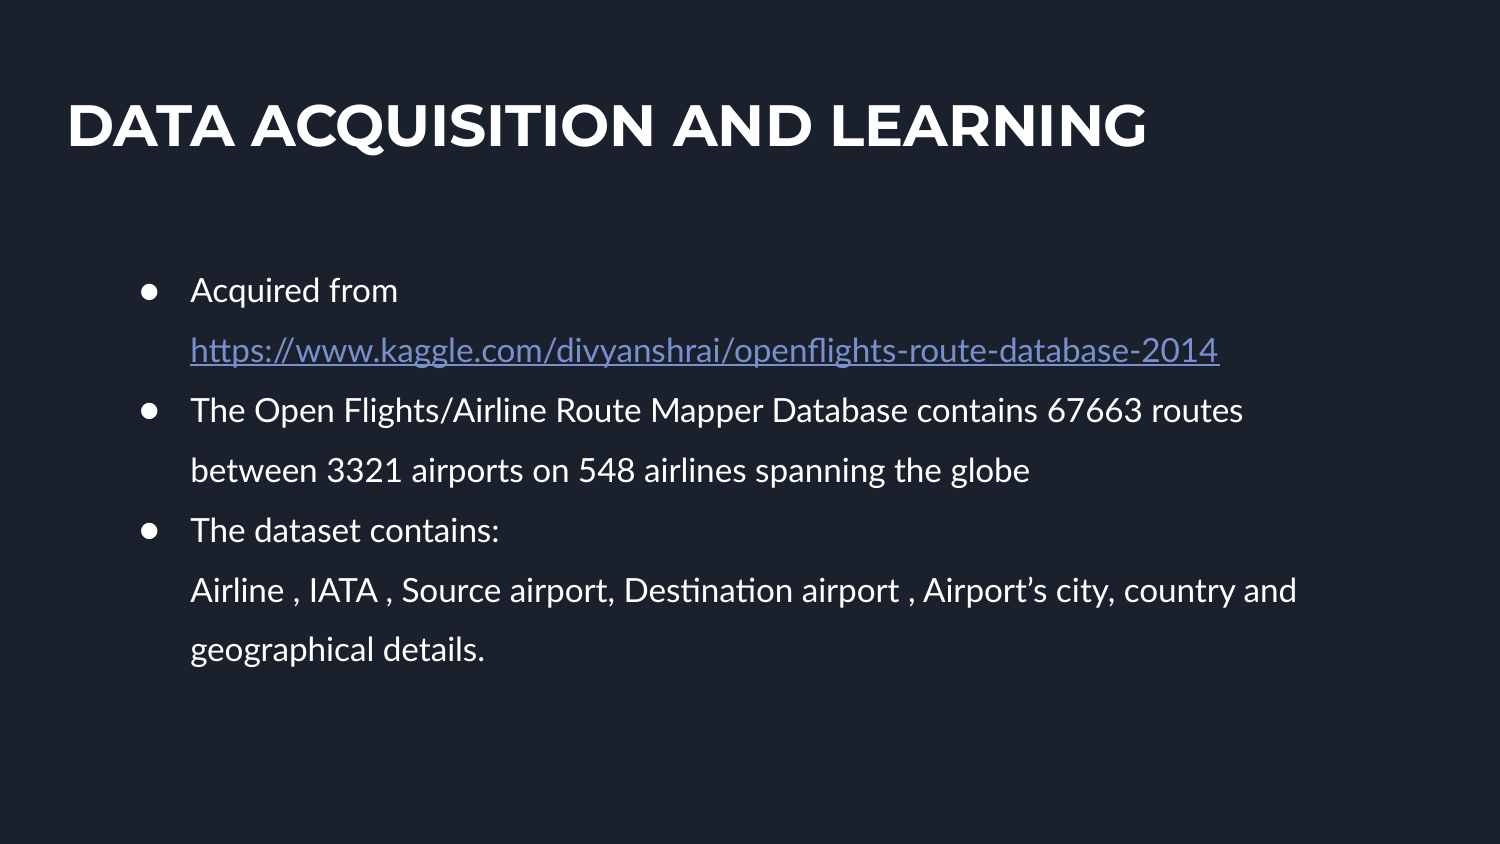

# DATA ACQUISITION AND LEARNING
Acquired from https://www.kaggle.com/divyanshrai/openflights-route-database-2014
The Open Flights/Airline Route Mapper Database contains 67663 routes between 3321 airports on 548 airlines spanning the globe
The dataset contains:
Airline , IATA , Source airport, Destination airport , Airport’s city, country and geographical details.